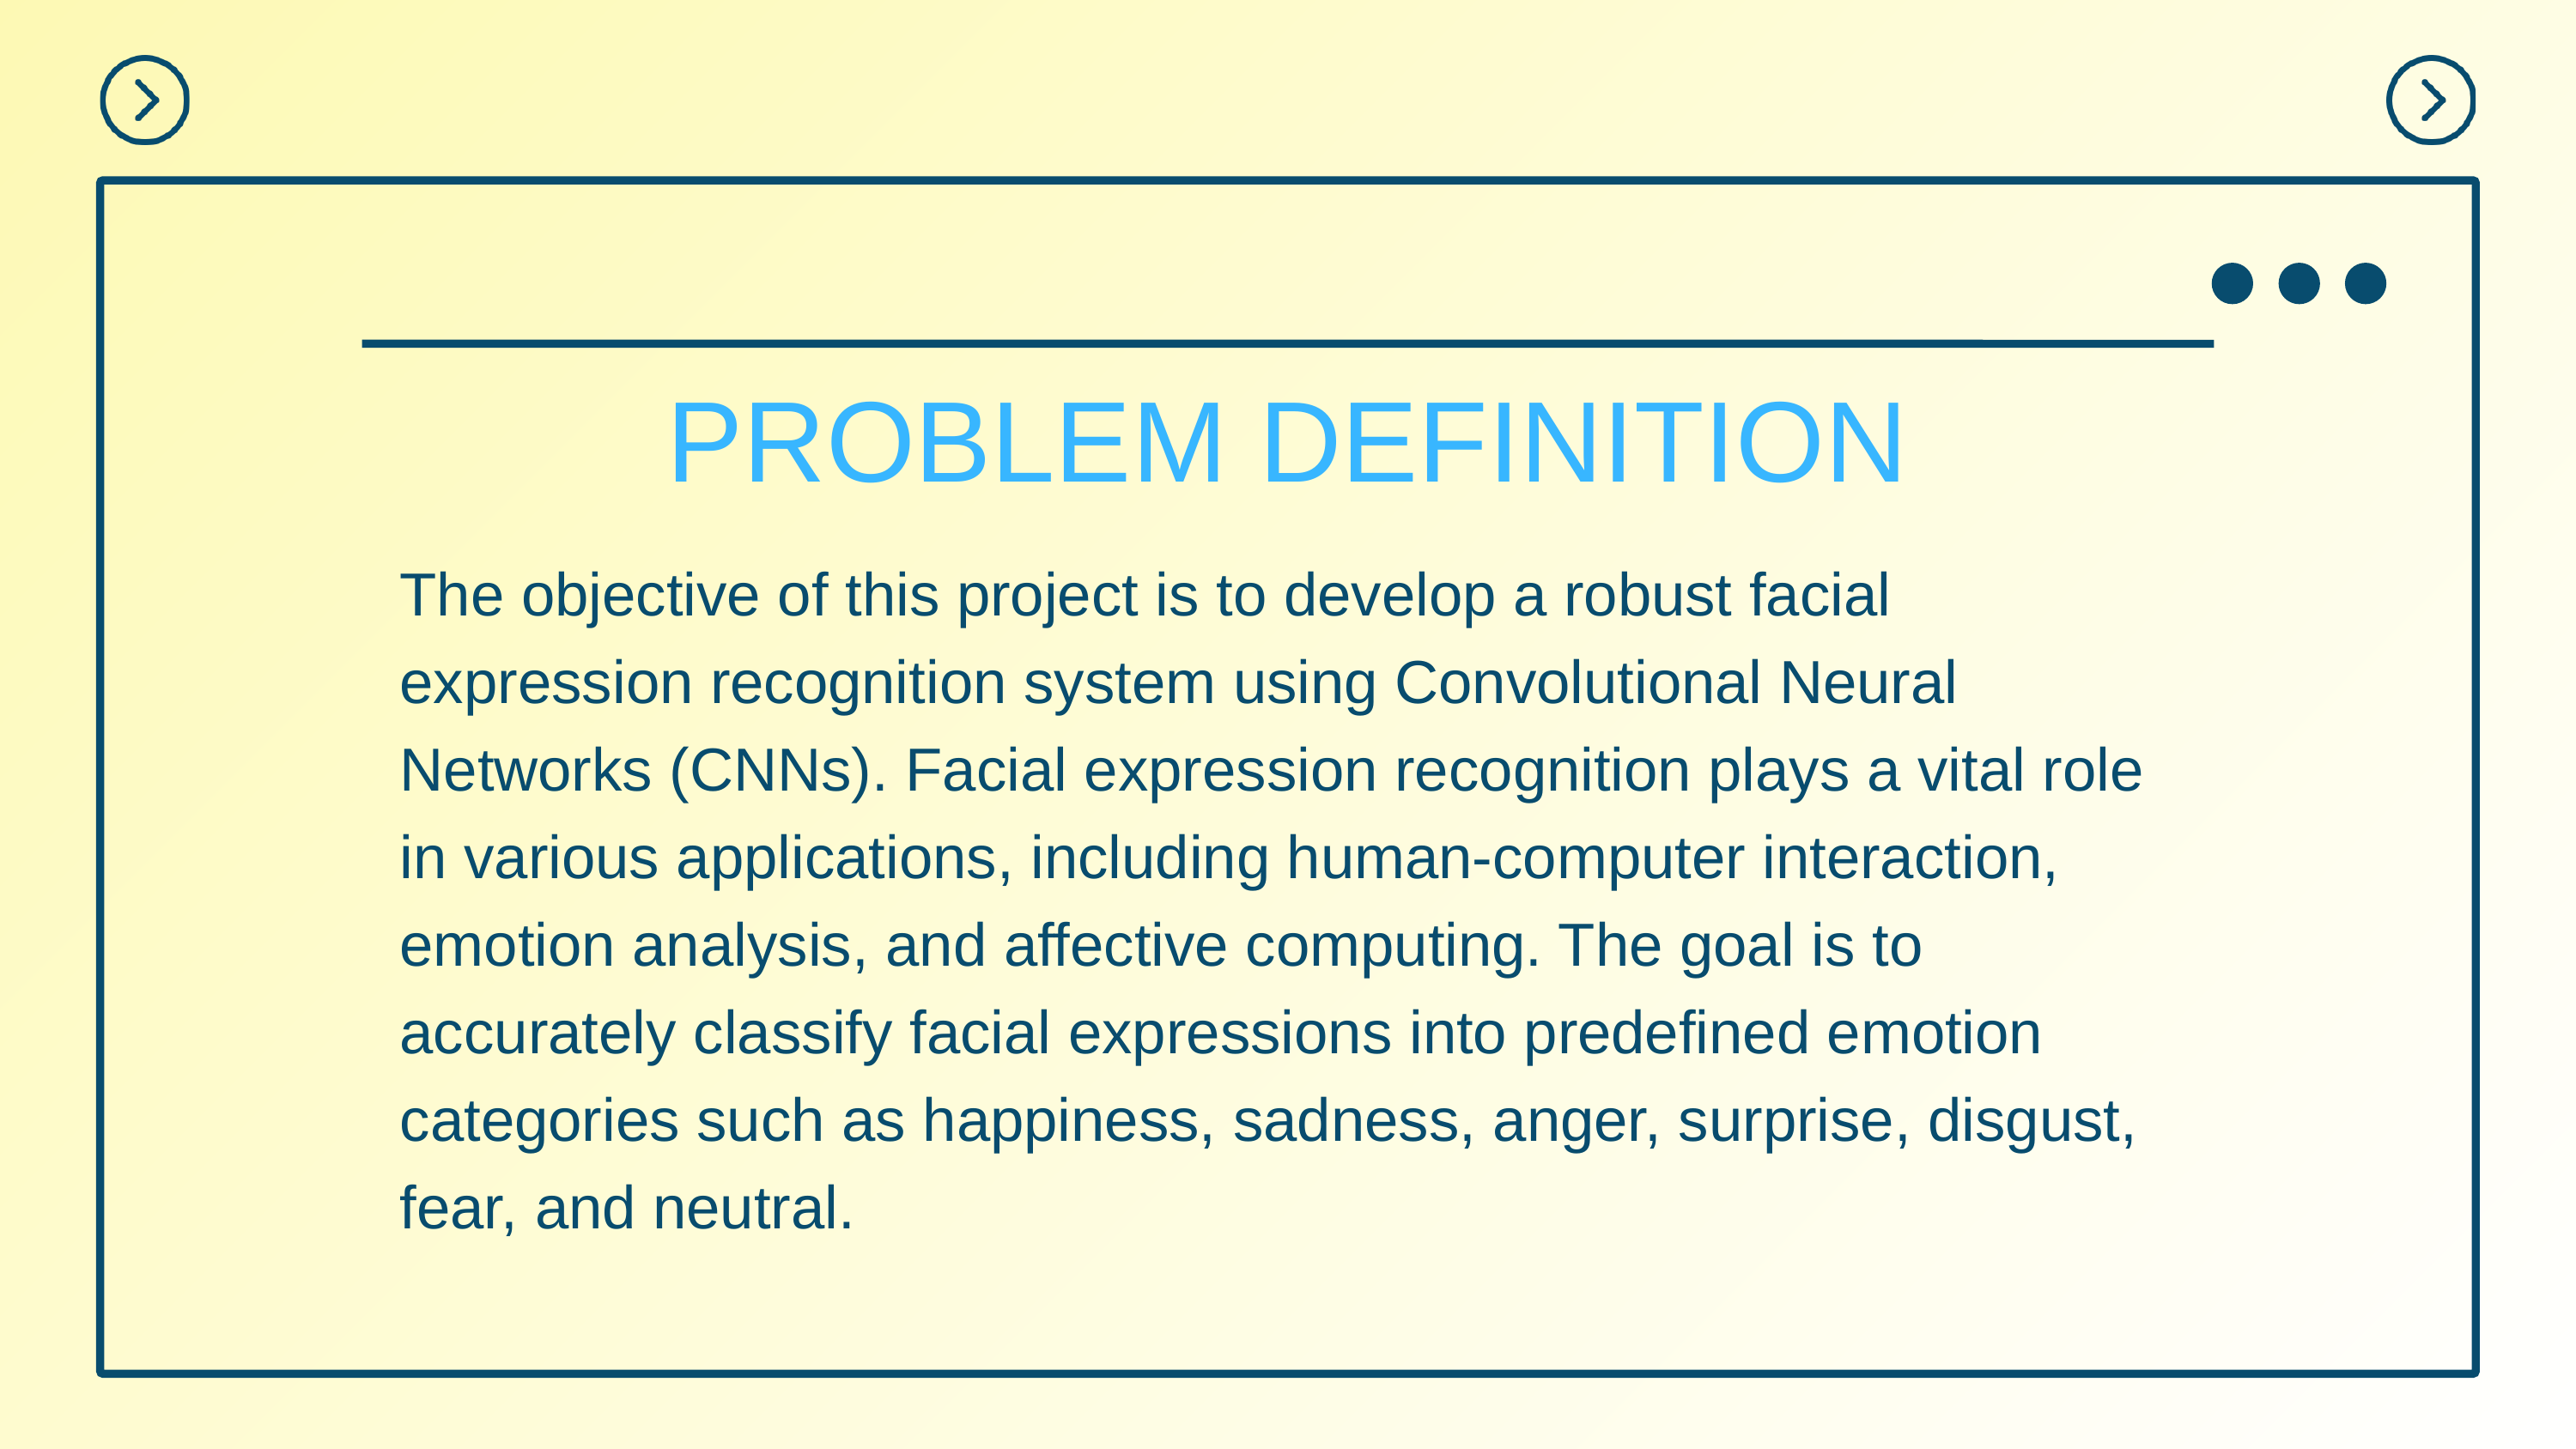

PROBLEM DEFINITION
The objective of this project is to develop a robust facial expression recognition system using Convolutional Neural Networks (CNNs). Facial expression recognition plays a vital role in various applications, including human-computer interaction, emotion analysis, and affective computing. The goal is to accurately classify facial expressions into predefined emotion categories such as happiness, sadness, anger, surprise, disgust, fear, and neutral.